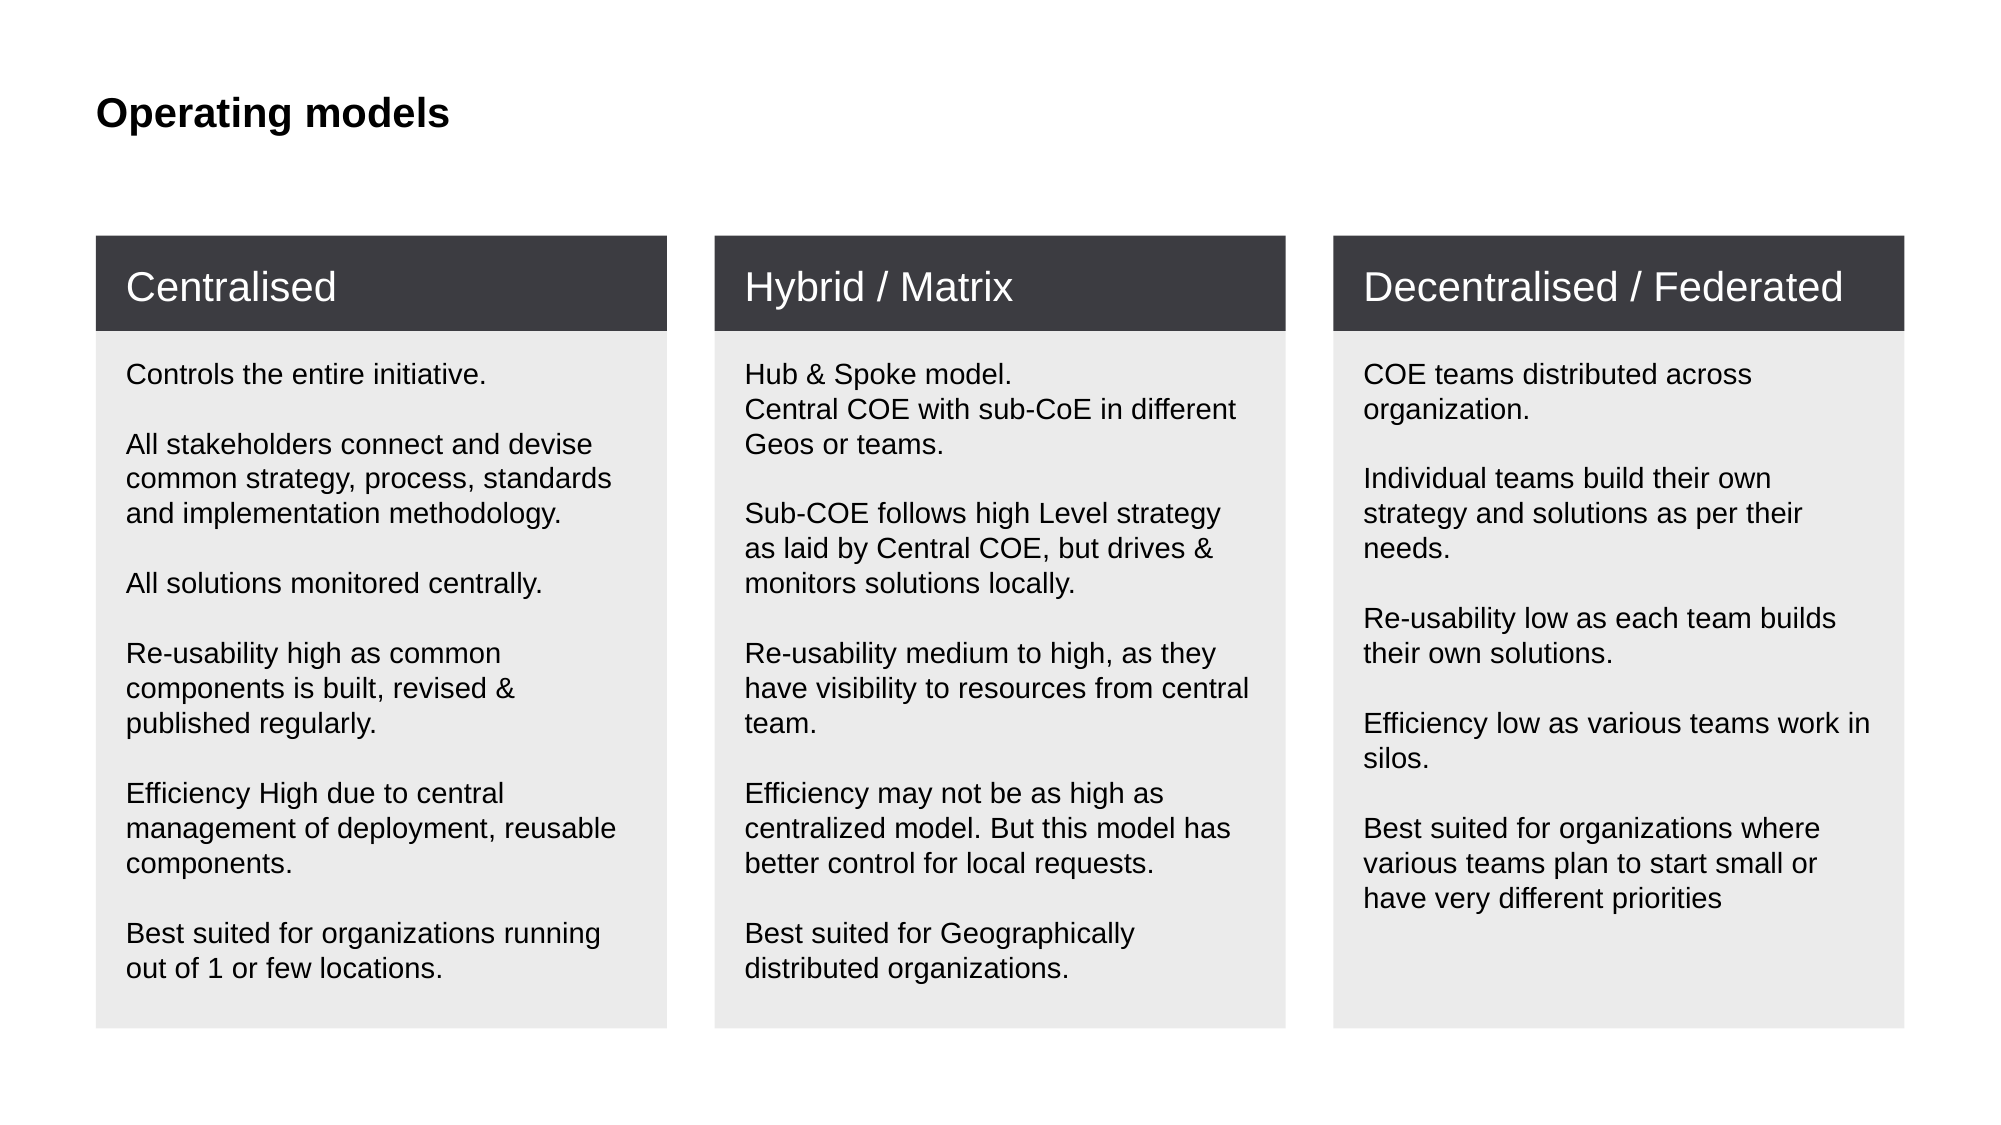

# Operating models
Centralised
Hybrid / Matrix
Decentralised / Federated
Hub & Spoke model.
Central COE with sub-CoE in different Geos or teams.

Sub-COE follows high Level strategy as laid by Central COE, but drives & monitors solutions locally.

Re-usability medium to high, as they have visibility to resources from central team.

Efficiency may not be as high as centralized model. But this model has better control for local requests.

Best suited for Geographically distributed organizations.
Controls the entire initiative.

All stakeholders connect and devise common strategy, process, standards and implementation methodology.

All solutions monitored centrally.

Re-usability high as common components is built, revised & published regularly.

Efficiency High due to central management of deployment, reusable components.

Best suited for organizations running out of 1 or few locations.
COE teams distributed across organization.

Individual teams build their own strategy and solutions as per their needs.

Re-usability low as each team builds their own solutions.

Efficiency low as various teams work in silos.

Best suited for organizations where various teams plan to start small or have very different priorities